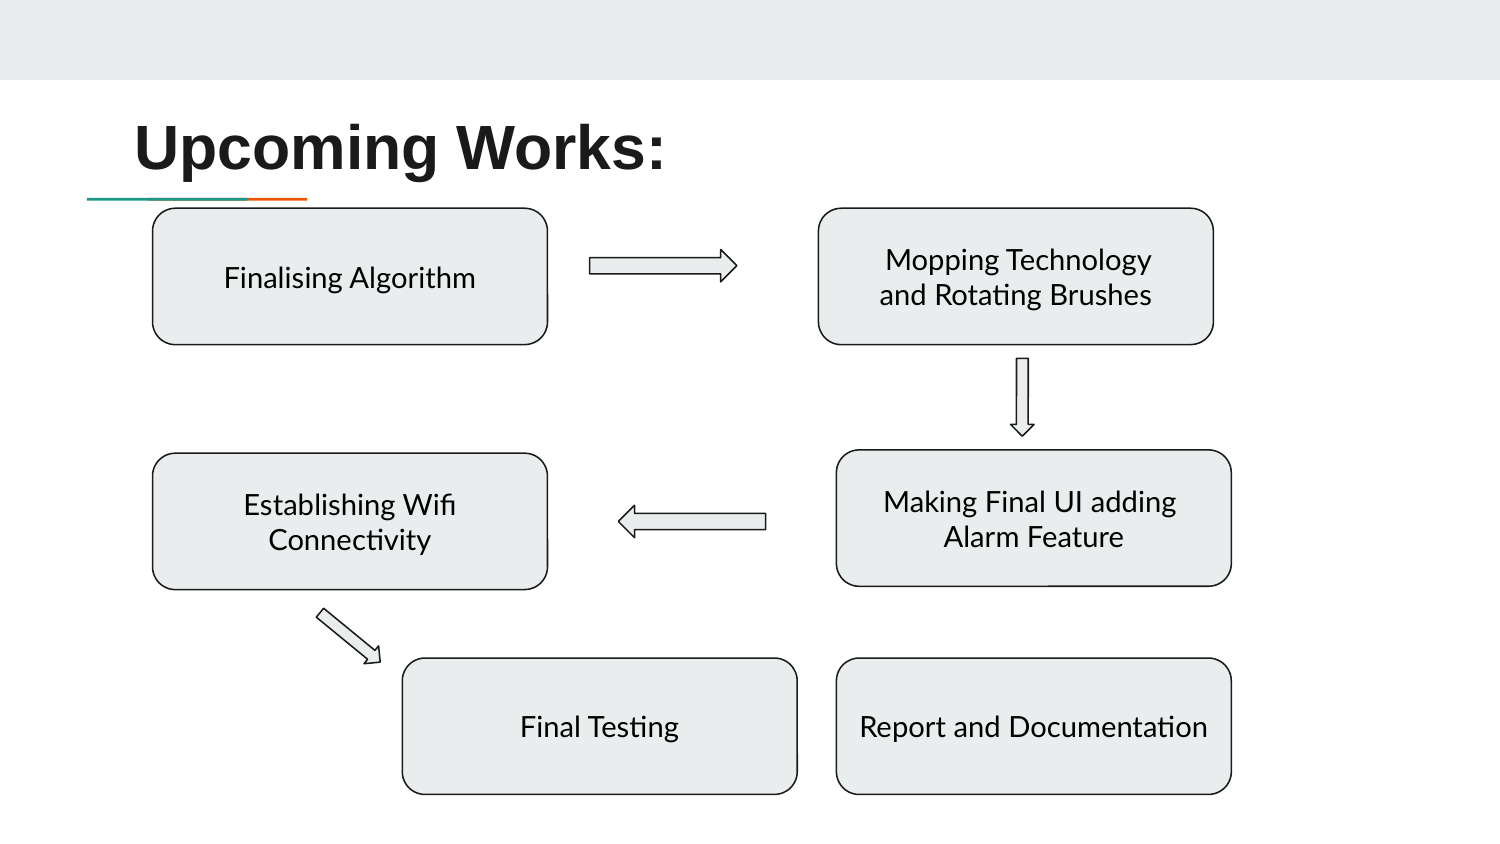

# Upcoming Works:
Finalising Algorithm
      Mopping Technology
and Rotating Brushes

Making Final UI adding  Alarm Feature
Establishing Wifi Connectivity

Final Testing
Report and Documentation